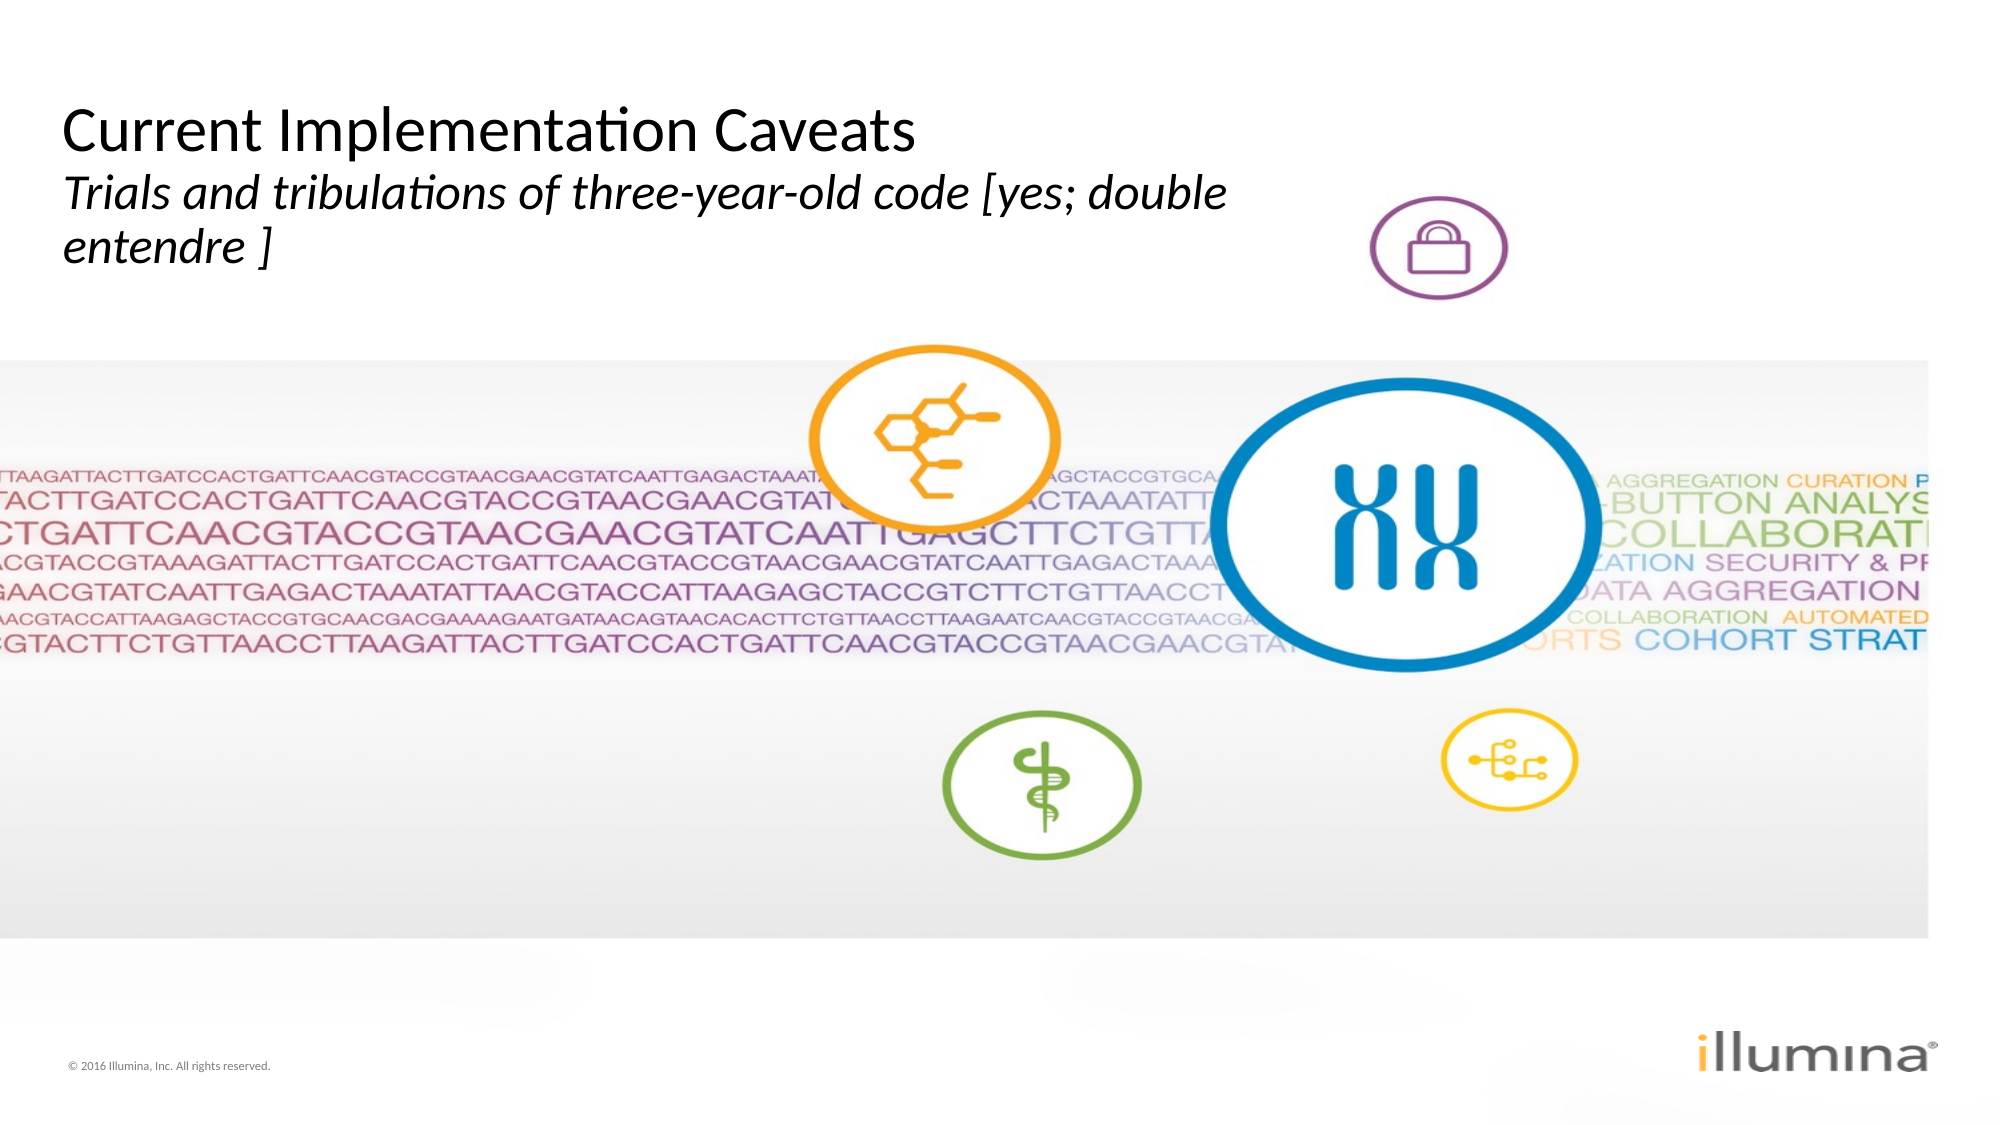

# Current Implementation Caveats Trials and tribulations of three-year-old code [yes; double entendre ]